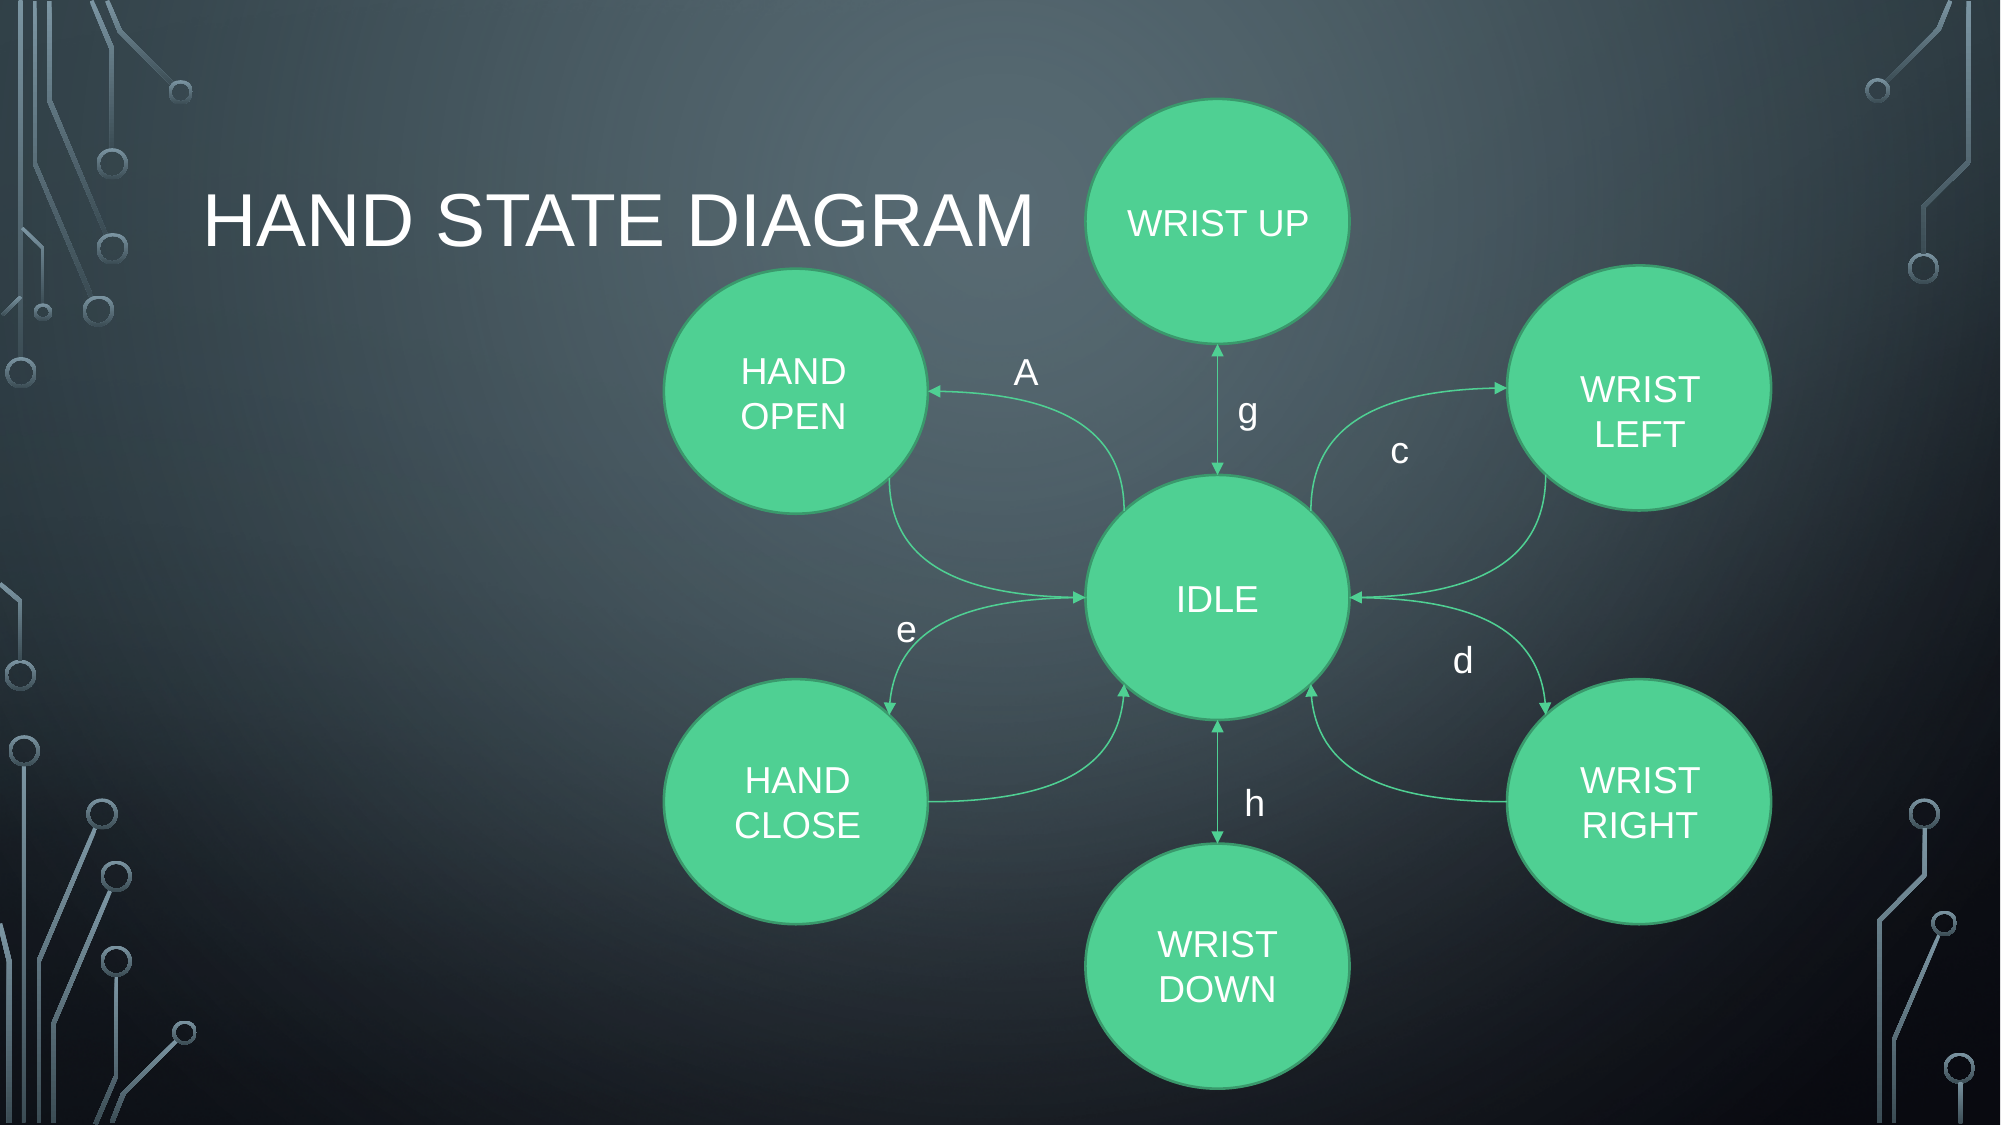

# Hand state diagram
WRIST UP

HAND OPEN
A
WRIST LEFT
g
c

IDLE
e
d

HAND CLOSE
WRIST RIGHT
h

WRIST DOWN